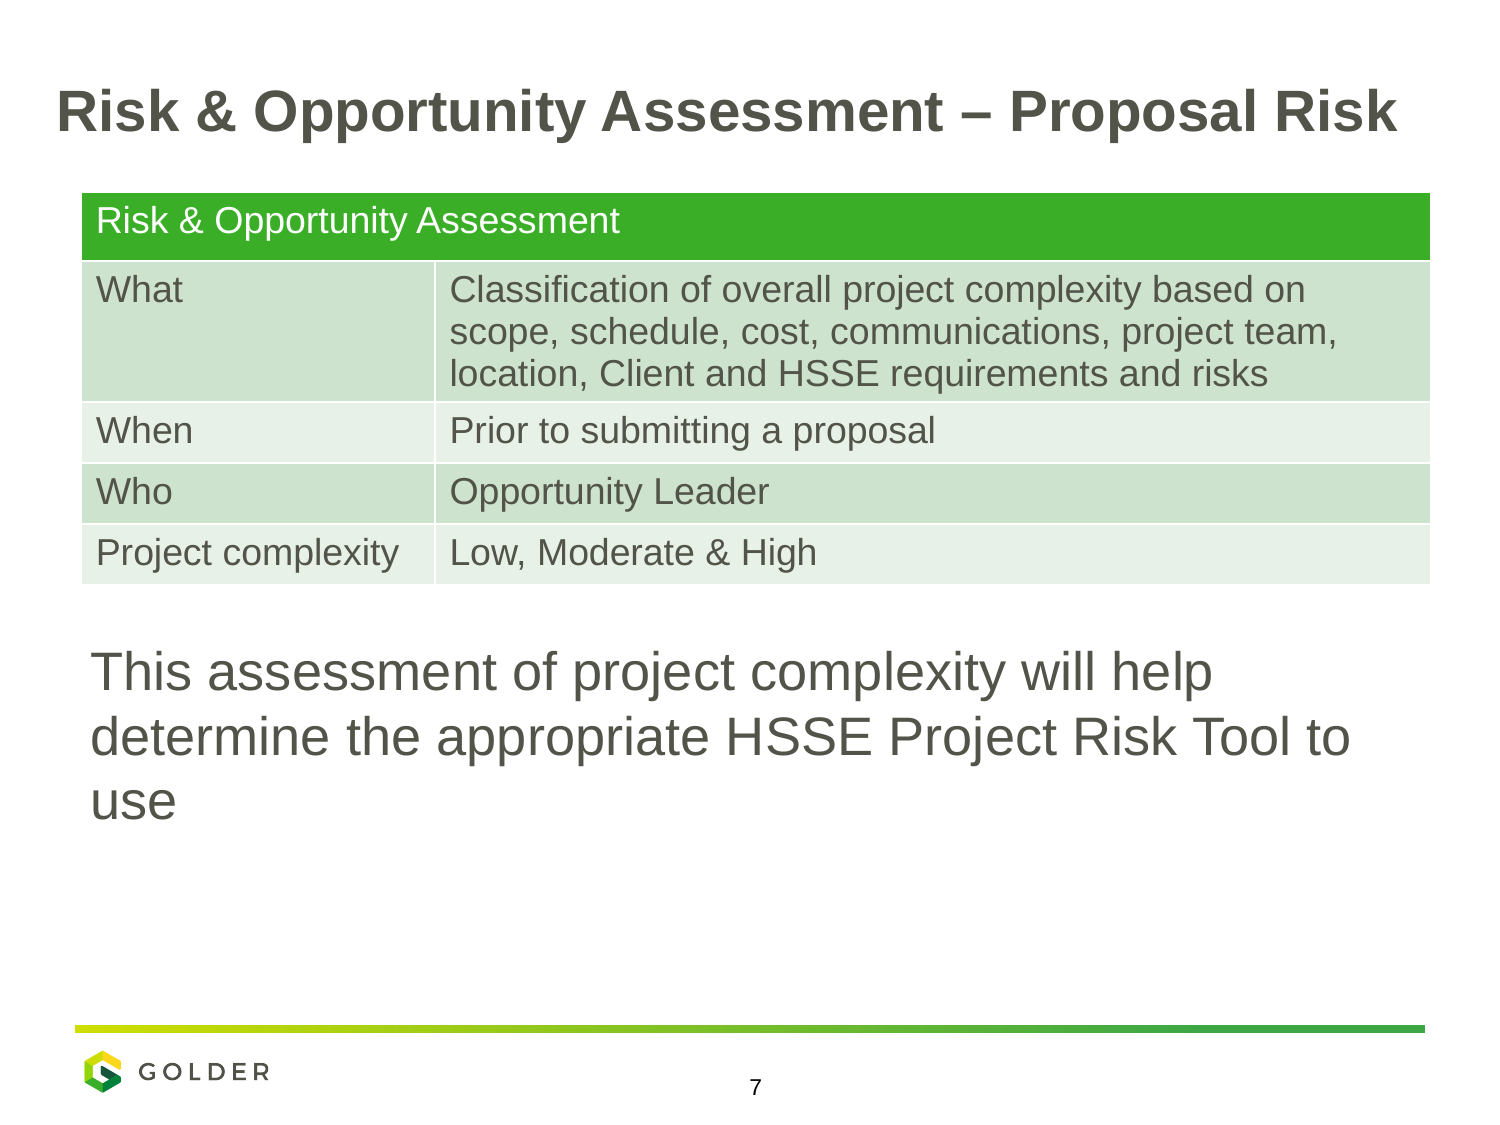

# Risk & Opportunity Assessment – Proposal Risk
| Risk & Opportunity Assessment |  |
| --- | --- |
| What | Classification of overall project complexity based on scope, schedule, cost, communications, project team, location, Client and HSSE requirements and risks |
| When | Prior to submitting a proposal |
| Who | Opportunity Leader |
| Project complexity | Low, Moderate & High |

This assessment of project complexity will help determine the appropriate HSSE Project Risk Tool to use
7